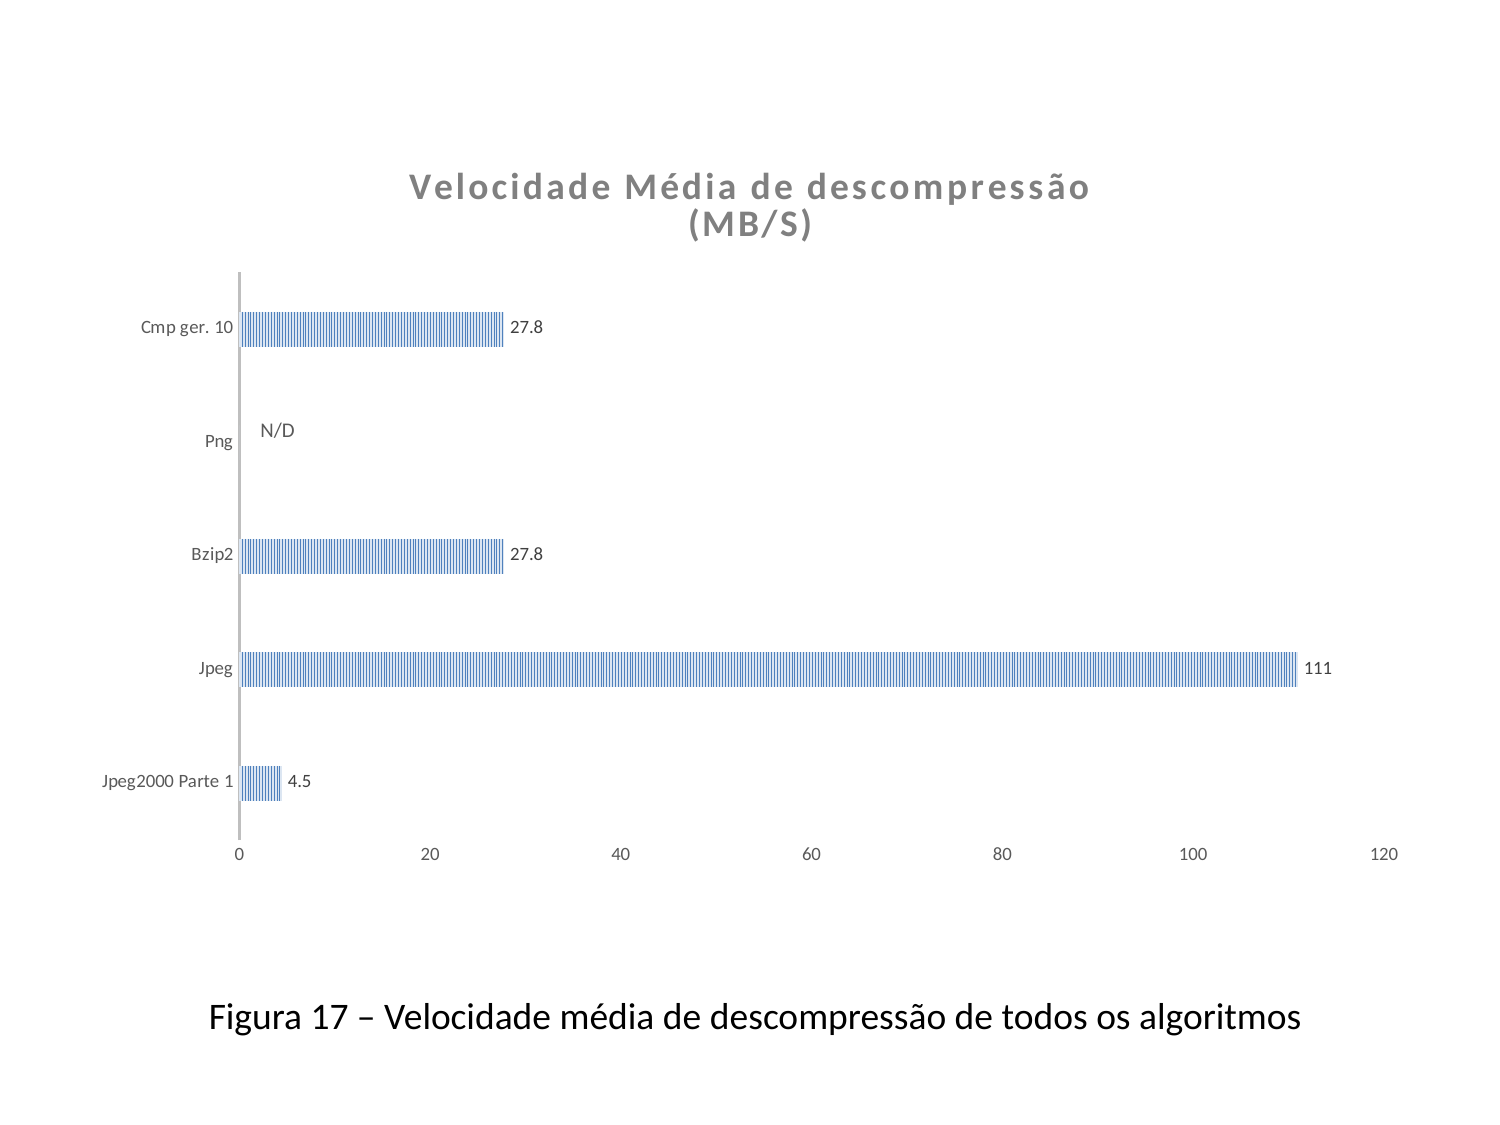

### Chart: Velocidade Média de descompressão
(MB/S)

| Category |  |
|---|---|
| Jpeg2000 Parte 1 | 4.5 |
| Jpeg | 111.0 |
| Bzip2 | 27.8 |
| Png | 0.0 |
| Cmp ger. 10 | 27.8 |
N/D
Figura 17 – Velocidade média de descompressão de todos os algoritmos